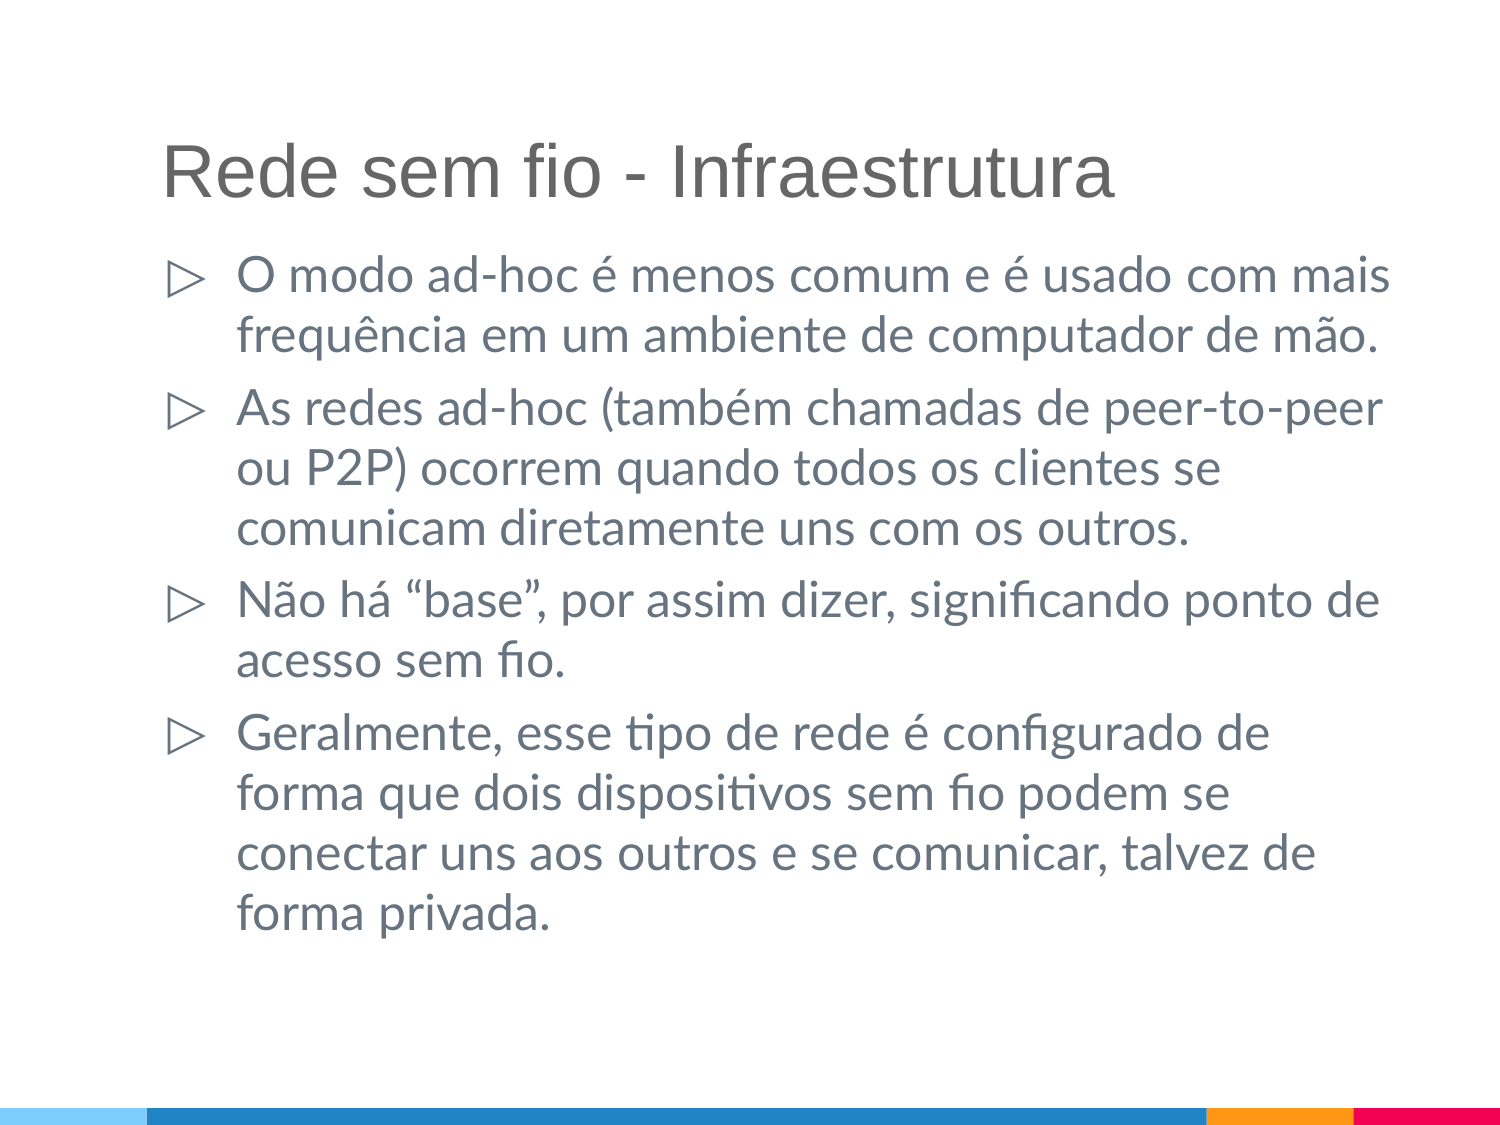

Rede sem fio - Infraestrutura
O modo ad-hoc é menos comum e é usado com mais frequência em um ambiente de computador de mão.
As redes ad-hoc (também chamadas de peer-to-peer ou P2P) ocorrem quando todos os clientes se comunicam diretamente uns com os outros.
Não há “base”, por assim dizer, significando ponto de acesso sem fio.
Geralmente, esse tipo de rede é configurado de forma que dois dispositivos sem fio podem se conectar uns aos outros e se comunicar, talvez de forma privada.